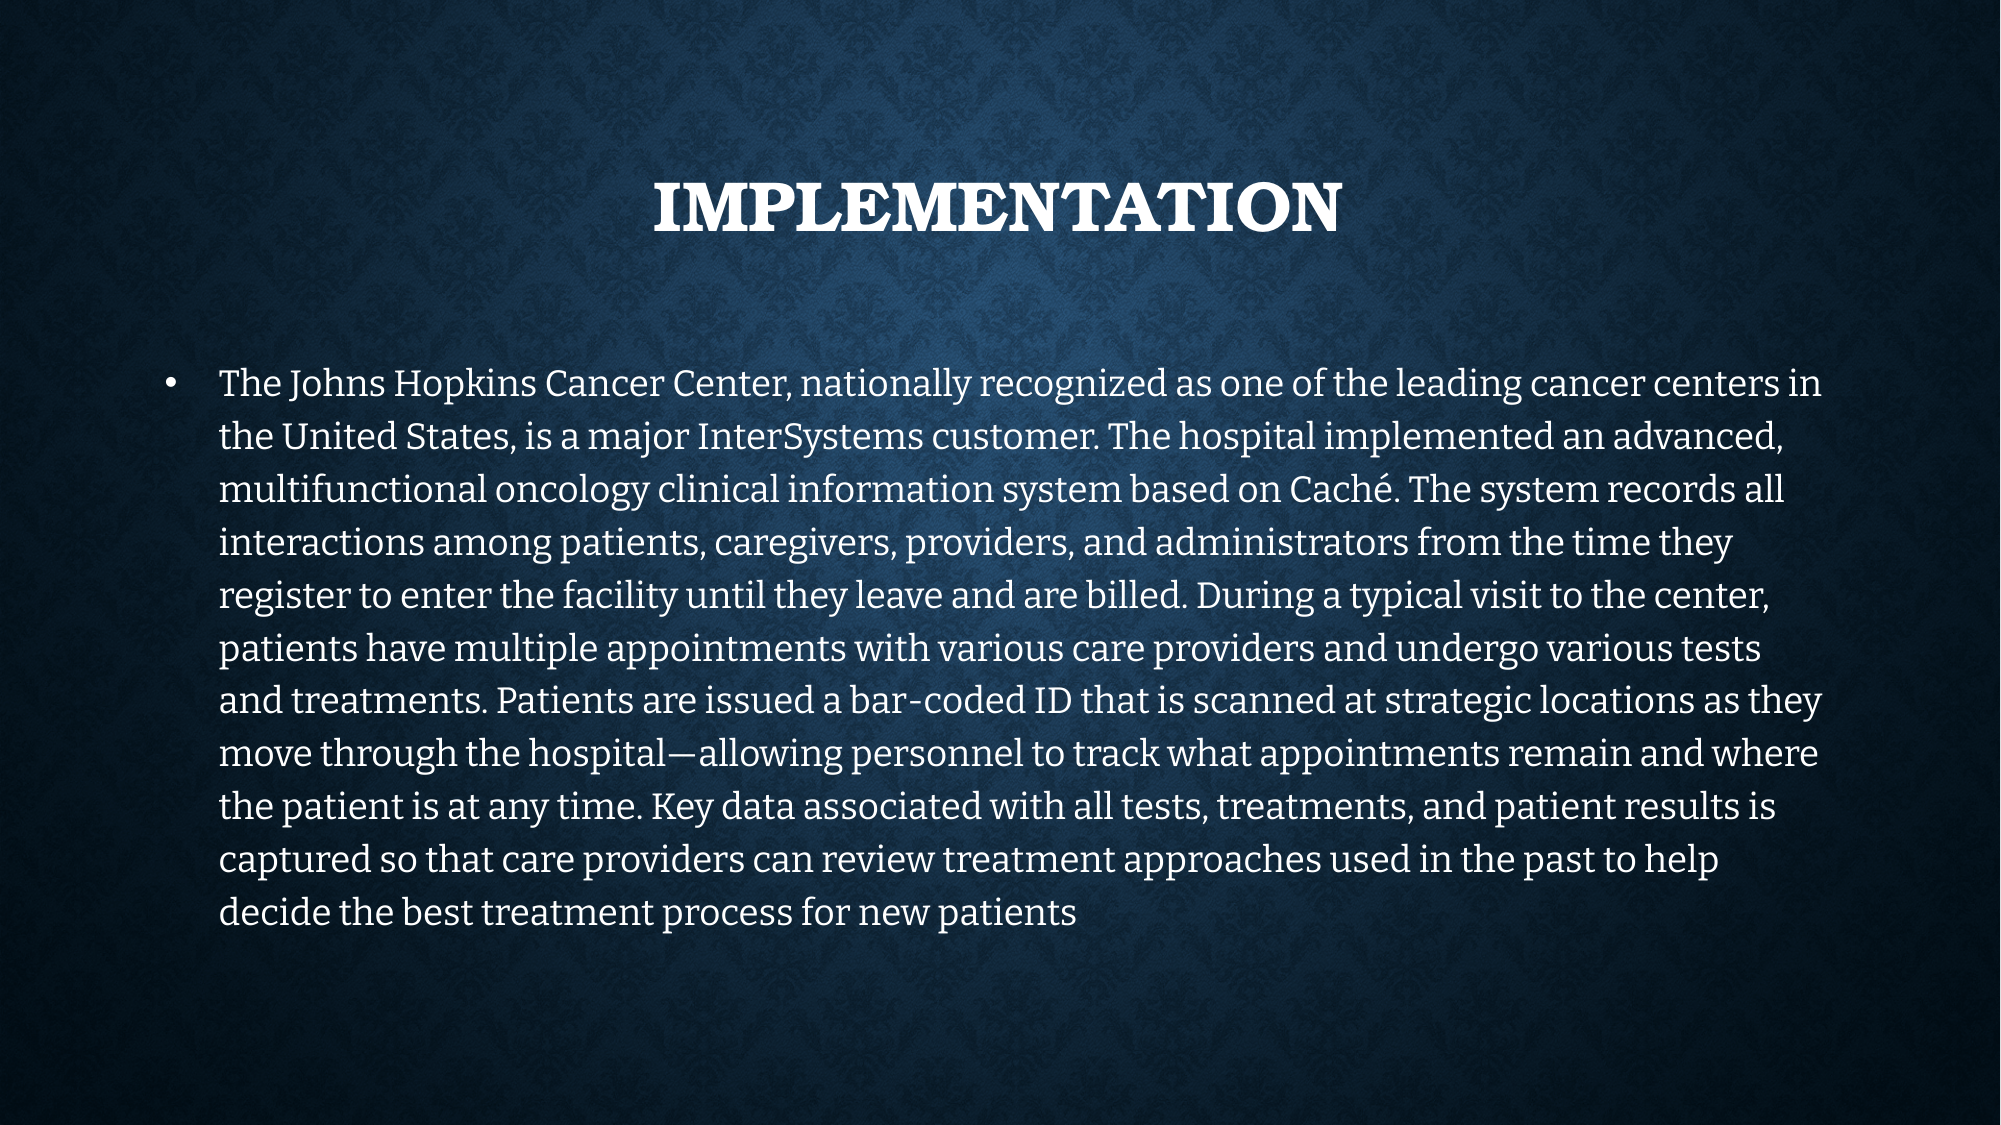

Implementation
The Johns Hopkins Cancer Center, nationally recognized as one of the leading cancer centers in the United States, is a major InterSystems customer. The hospital implemented an advanced, multifunctional oncology clinical information system based on Caché. The system records all interactions among patients, caregivers, providers, and administrators from the time they register to enter the facility until they leave and are billed. During a typical visit to the center, patients have multiple appointments with various care providers and undergo various tests and treatments. Patients are issued a bar-coded ID that is scanned at strategic locations as they move through the hospital—allowing personnel to track what appointments remain and where the patient is at any time. Key data associated with all tests, treatments, and patient results is captured so that care providers can review treatment approaches used in the past to help decide the best treatment process for new patients